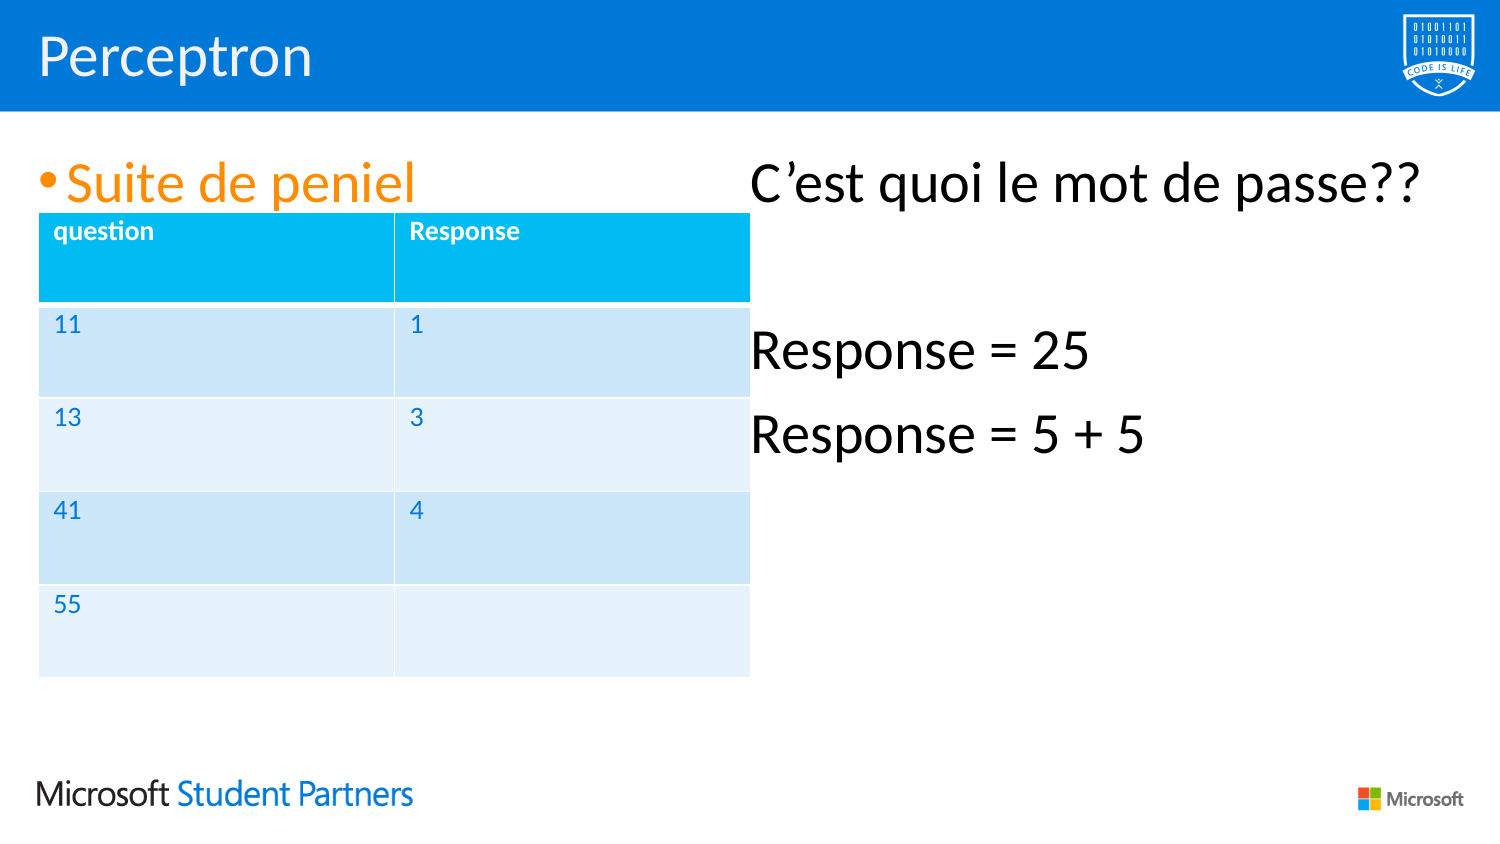

# Perceptron
Suite de peniel
C’est quoi le mot de passe??

Response = 25
Response = 5 + 5
| question | Response |
| --- | --- |
| 11 | 1 |
| 13 | 3 |
| 41 | 4 |
| 55 |  |